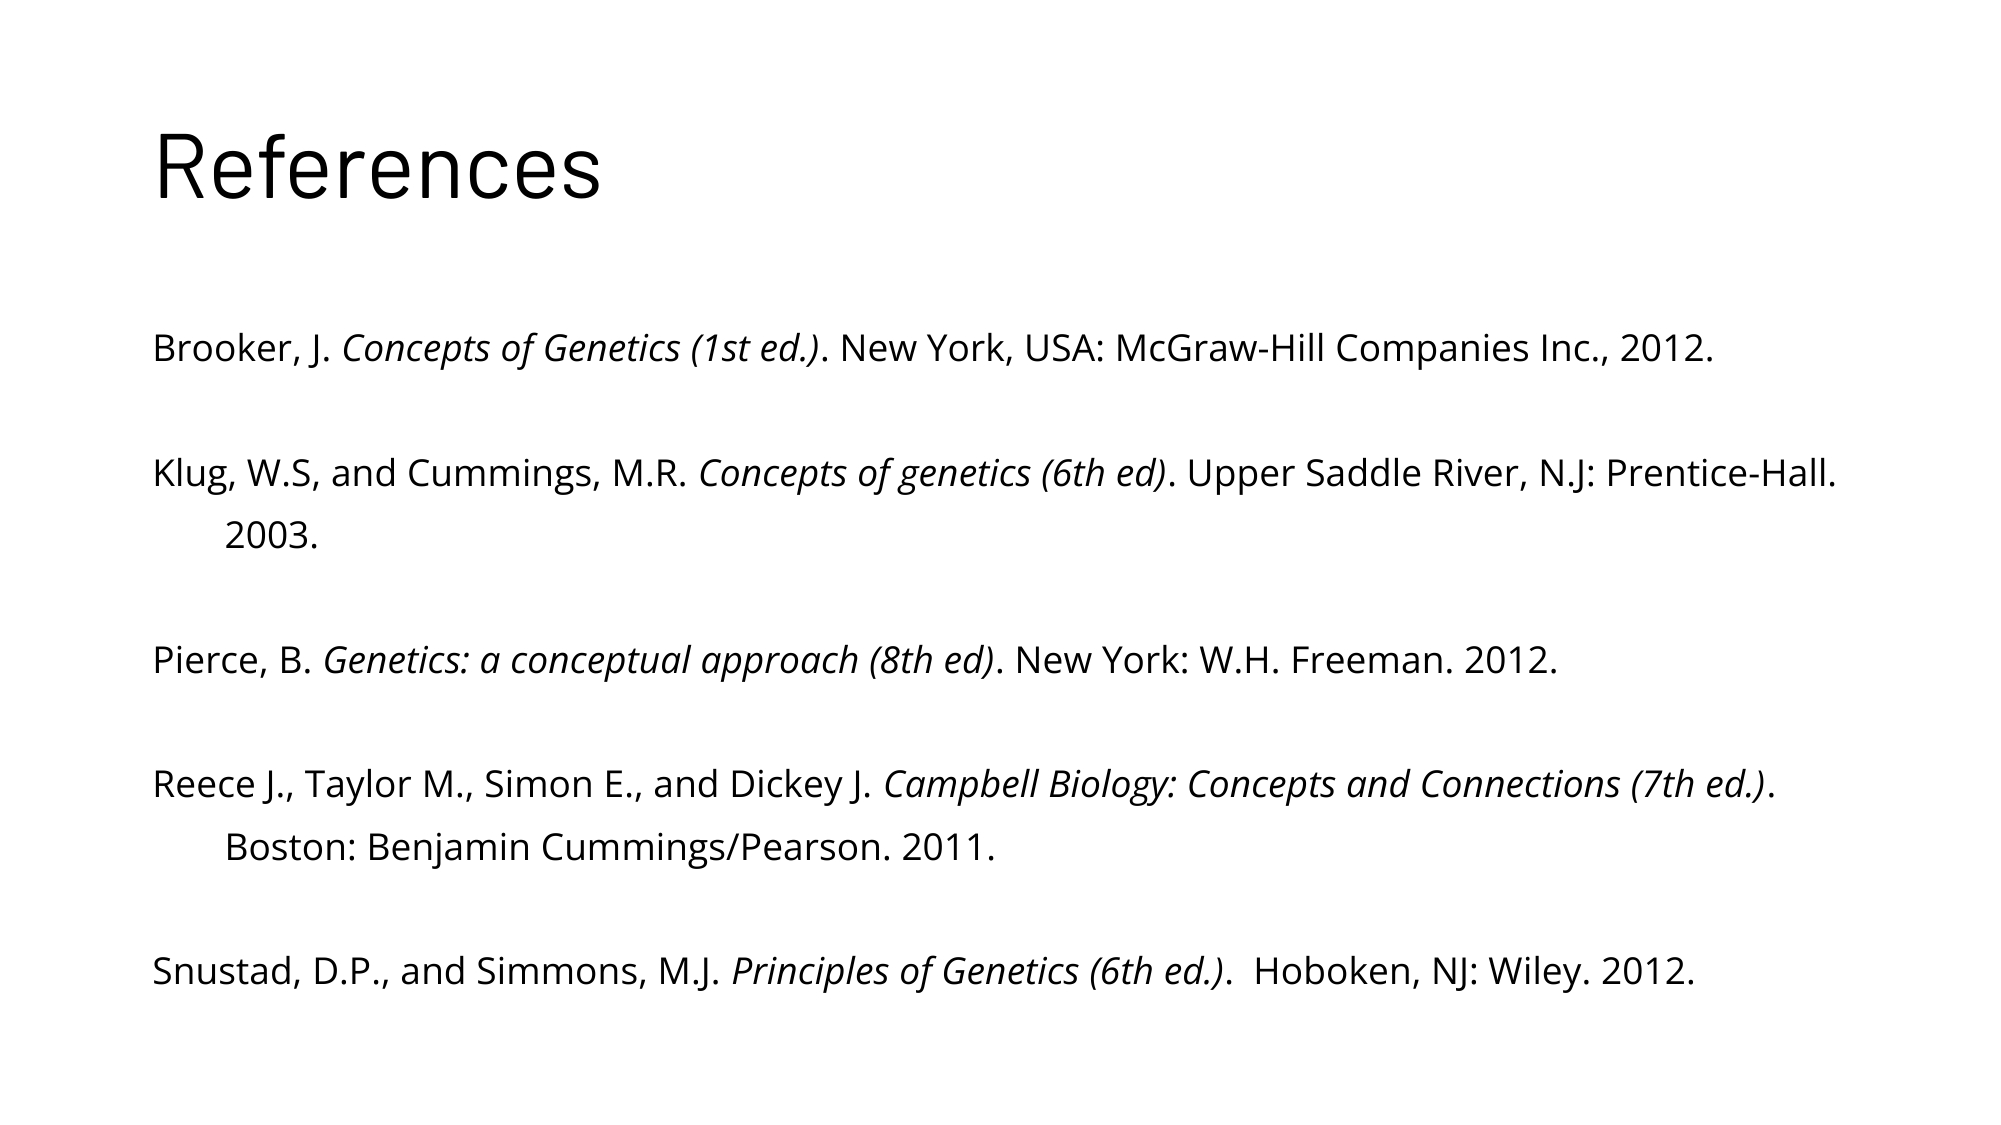

# References
Brooker, J. Concepts of Genetics (1st ed.). New York, USA: McGraw-Hill Companies Inc., 2012.

Klug, W.S, and Cummings, M.R. Concepts of genetics (6th ed). Upper Saddle River, N.J: Prentice-Hall. 2003.

Pierce, B. Genetics: a conceptual approach (8th ed). New York: W.H. Freeman. 2012.

Reece J., Taylor M., Simon E., and Dickey J. Campbell Biology: Concepts and Connections (7th ed.). Boston: Benjamin Cummings/Pearson. 2011.

Snustad, D.P., and Simmons, M.J. Principles of Genetics (6th ed.).  Hoboken, NJ: Wiley. 2012.